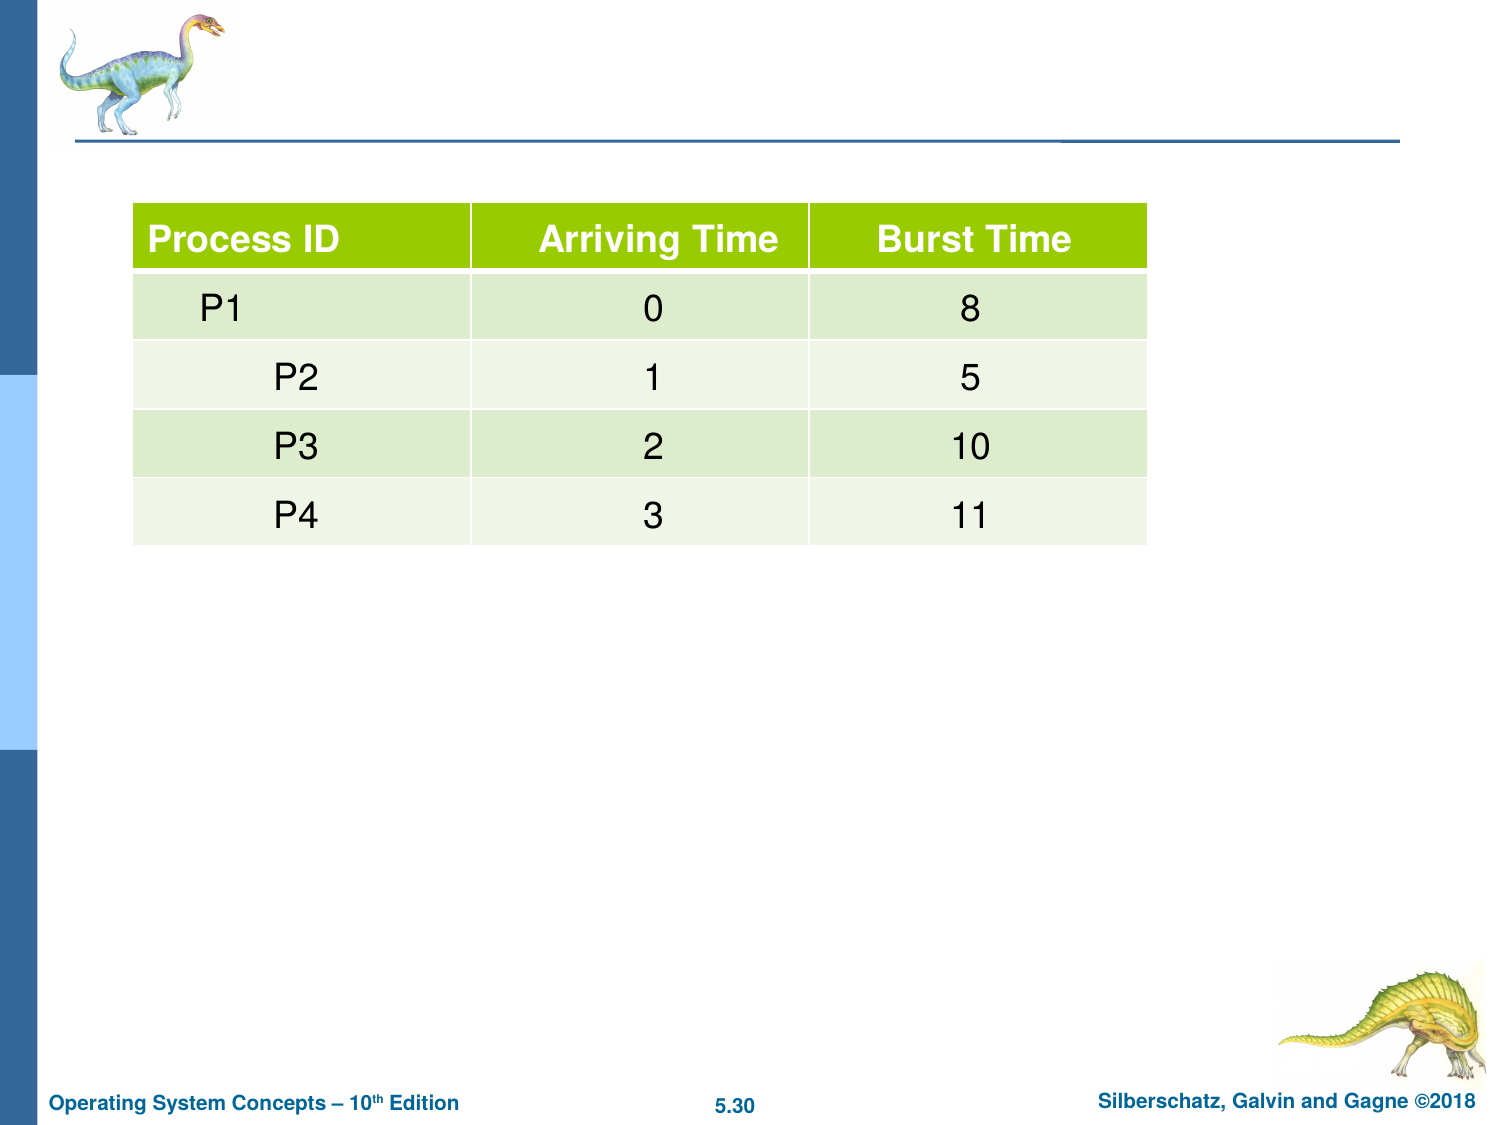

#
| Process ID | Arriving Time | Burst Time |
| --- | --- | --- |
| P1 | 0 | 8 |
| P2 | 1 | 5 |
| P3 | 2 | 10 |
| P4 | 3 | 11 |